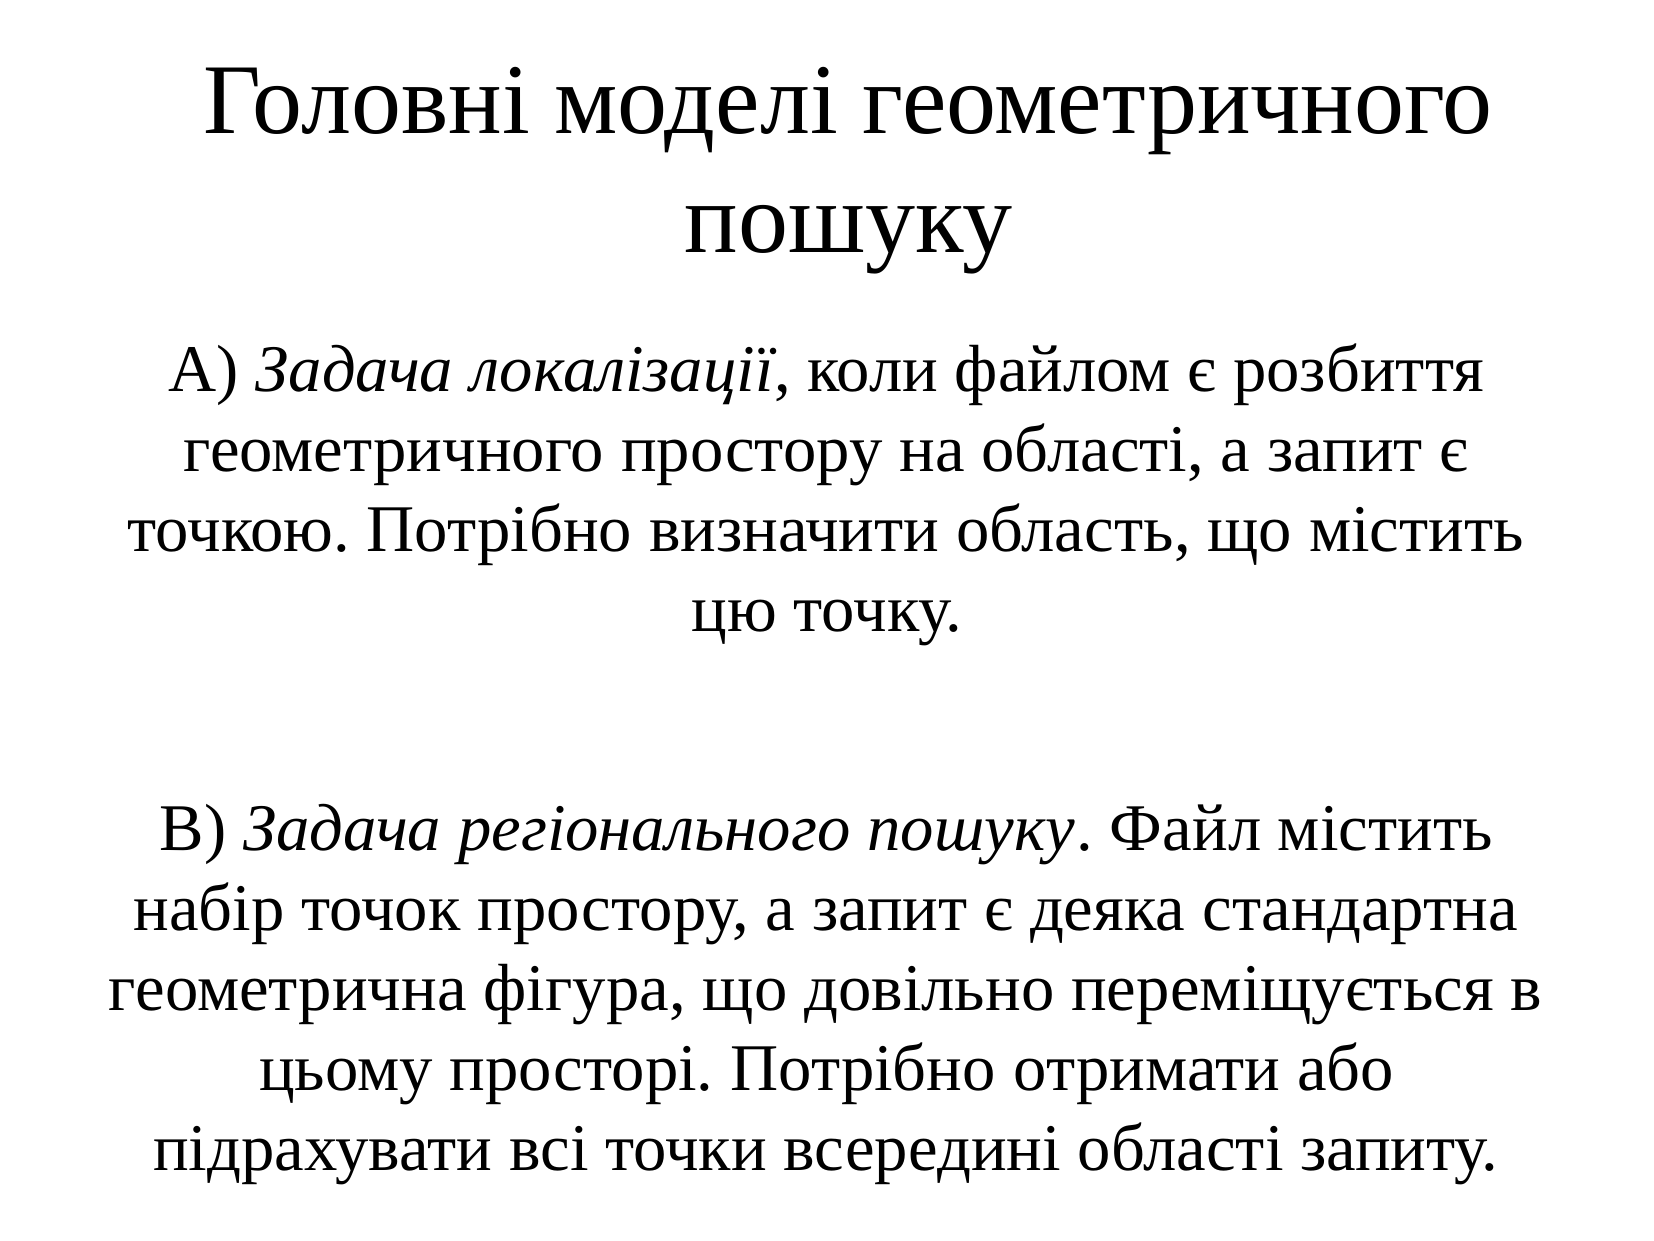

Головні моделі геометричного пошуку

А) Задача локалізації, коли файлом є розбиття геометричного простору на області, а запит є точкою. Потрібно визначити область, що містить цю точку.

В) Задача регіонального пошуку. Файл містить набір точок простору, а запит є деяка стандартна геометрична фігура, що довільно переміщується в цьому просторі. Потрібно отримати або підрахувати всі точки всередині області запиту.